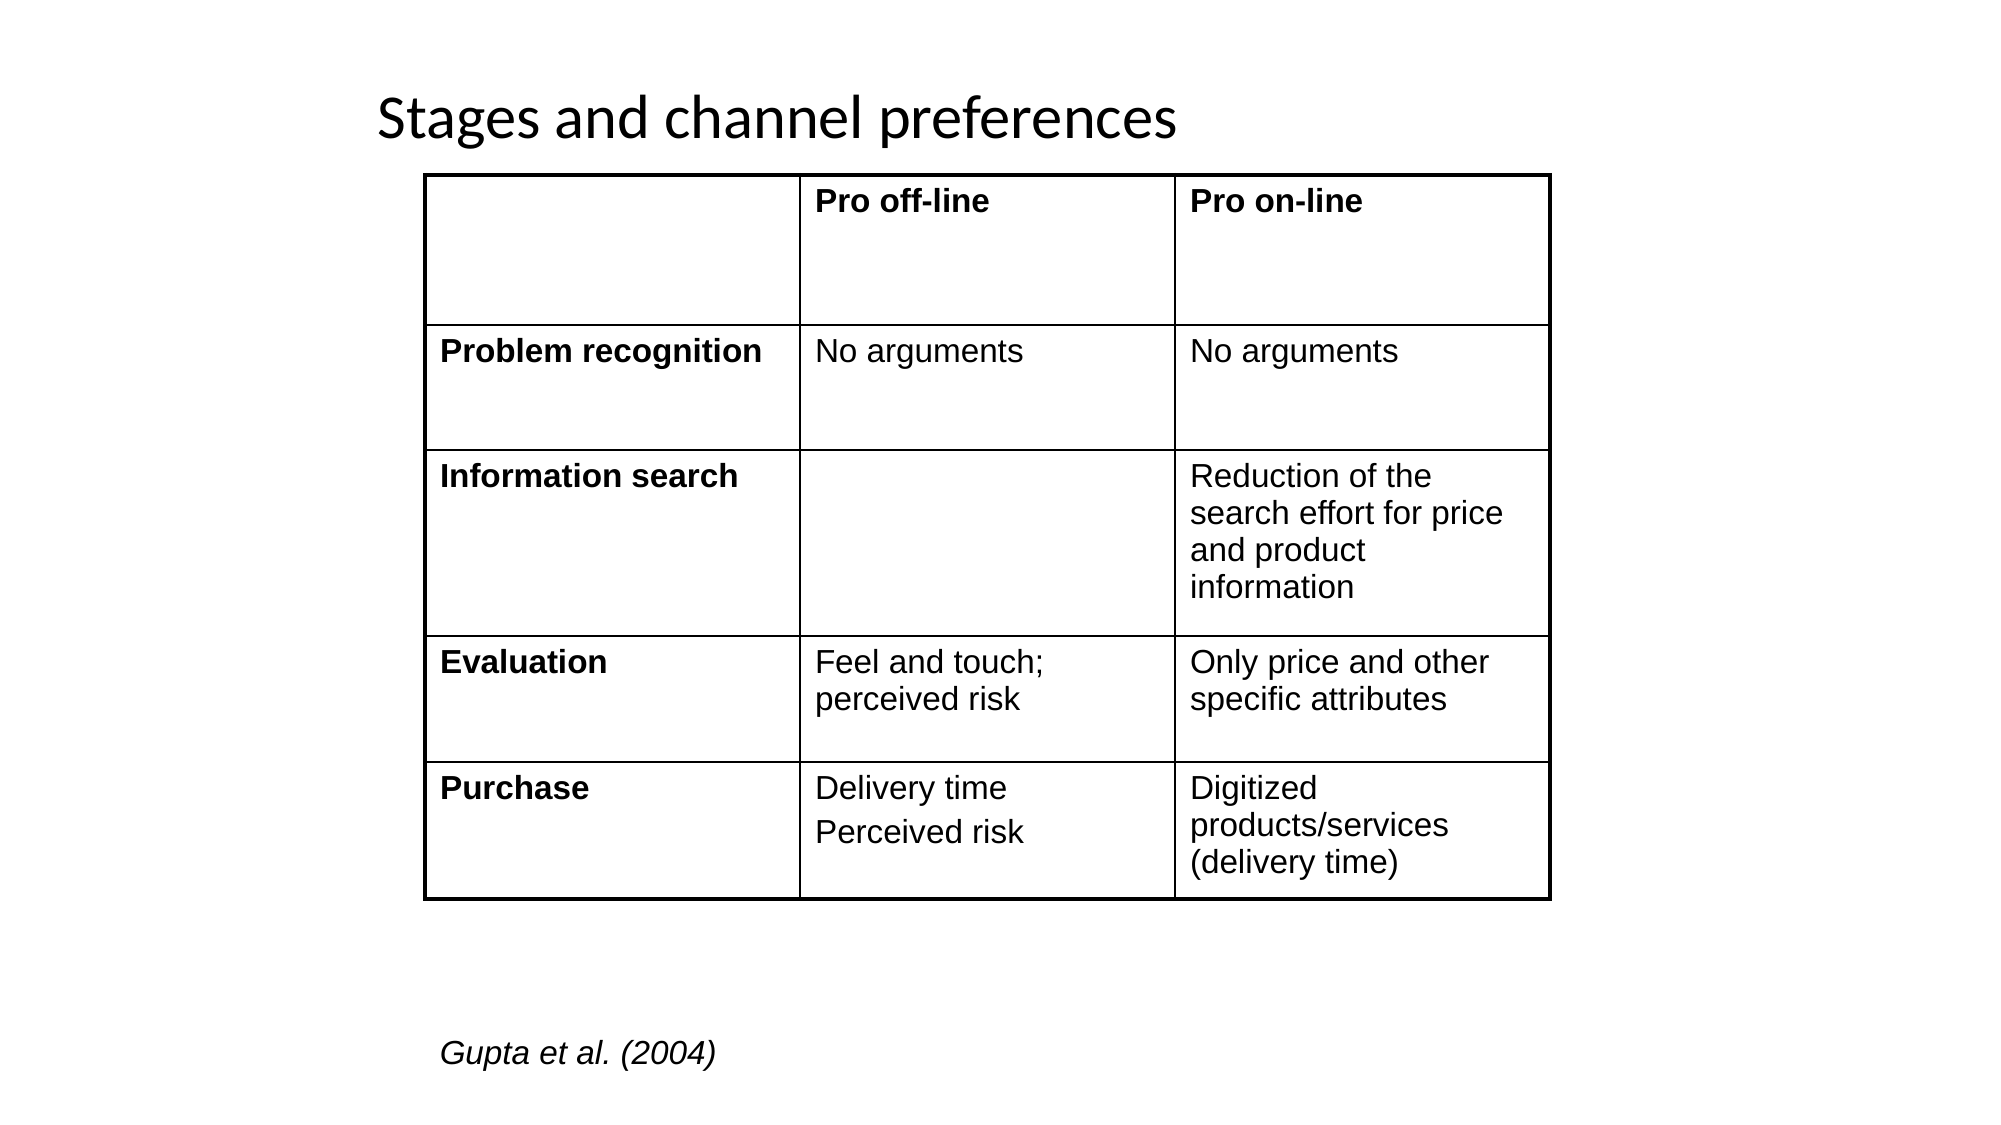

# Stages and channel preferences
|  | Pro off-line | Pro on-line |
| --- | --- | --- |
| Problem recognition | No arguments | No arguments |
| Information search |  | Reduction of the search effort for price and product information |
| Evaluation | Feel and touch; perceived risk | Only price and other specific attributes |
| Purchase | Delivery time Perceived risk | Digitized products/services (delivery time) |
Gupta et al. (2004)